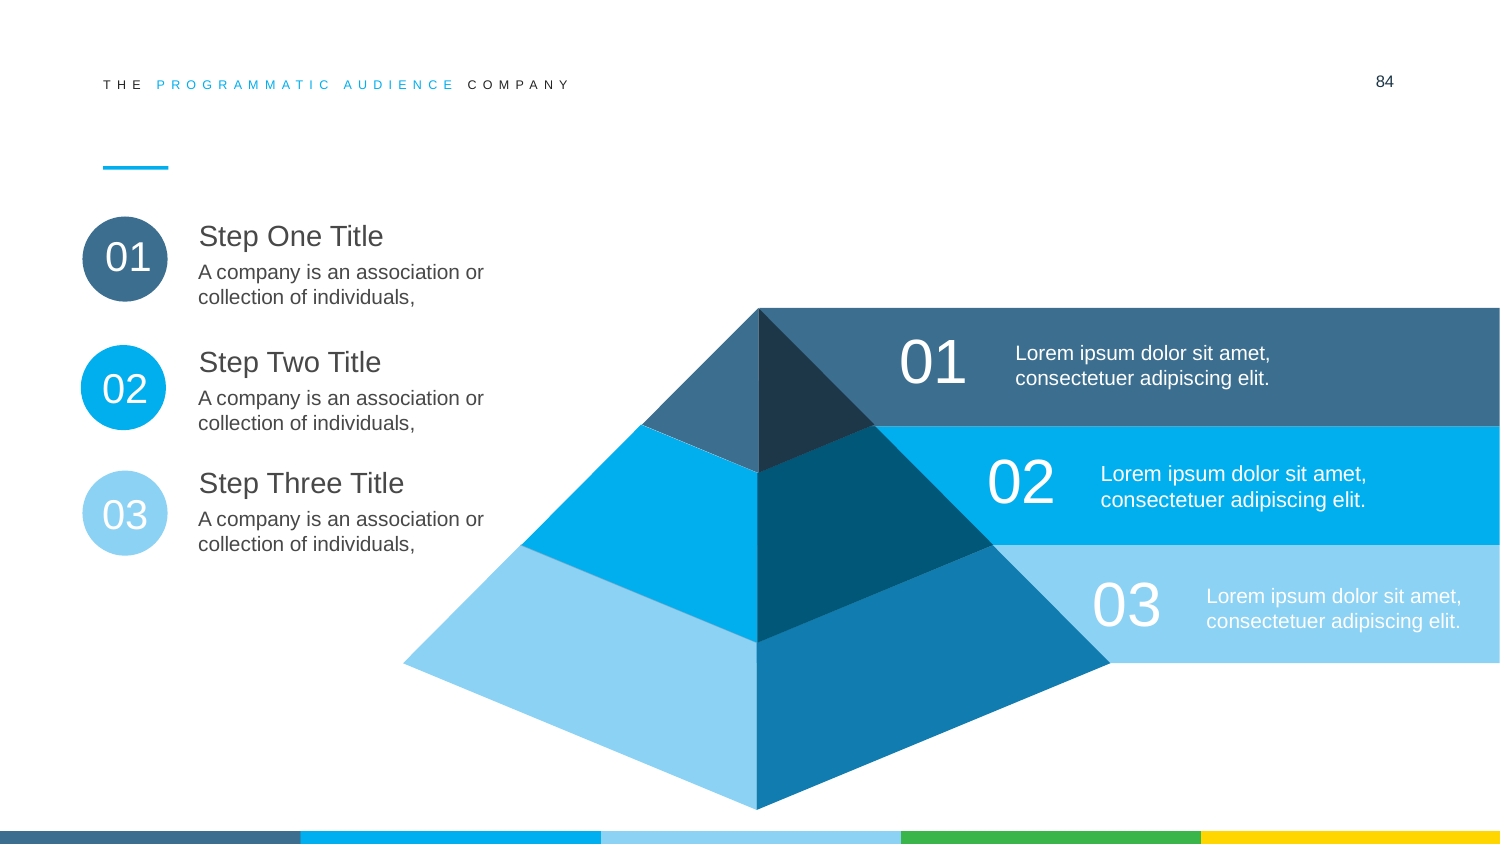

84
THE PROGRAMMATIC AUDIENCE COMPANY
#
Step One Title
01

A company is an association or
collection of individuals,

01
Lorem ipsum dolor sit amet, consectetuer adipiscing elit.

02
Lorem ipsum dolor sit amet, consectetuer adipiscing elit.

03
Lorem ipsum dolor sit amet, consectetuer adipiscing elit.
Step Two Title
02

A company is an association or
collection of individuals,
Step Three Title

03
A company is an association or
collection of individuals,